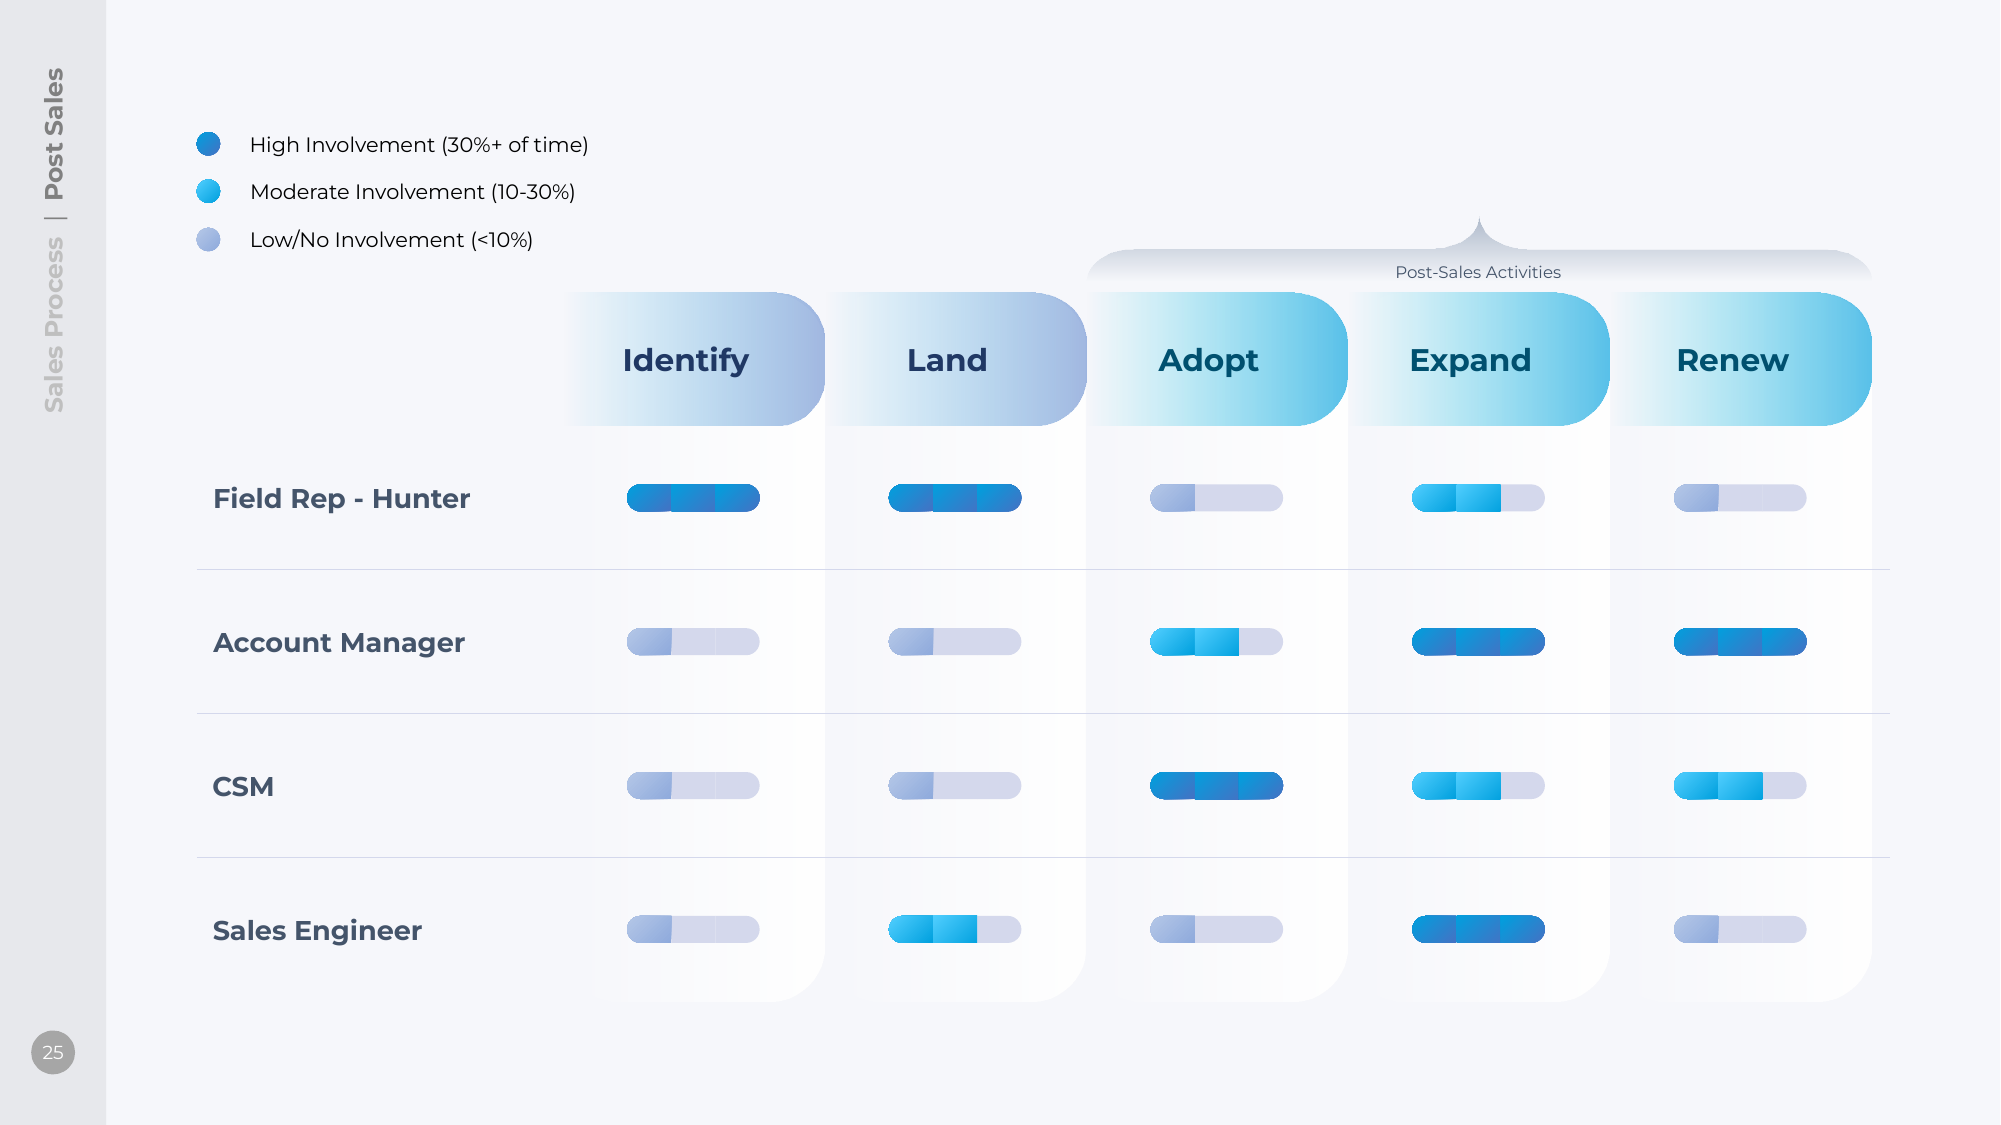

High Involvement (30%+ of time)

Moderate Involvement (10-30%)

Post-Sales Activities
Low/No Involvement (<10%)
 Sales Process  |  Post Sales

Identify

Land

Adopt

Expand

Renew

Field Rep - Hunter

Account Manager

CSM

Sales Engineer

25